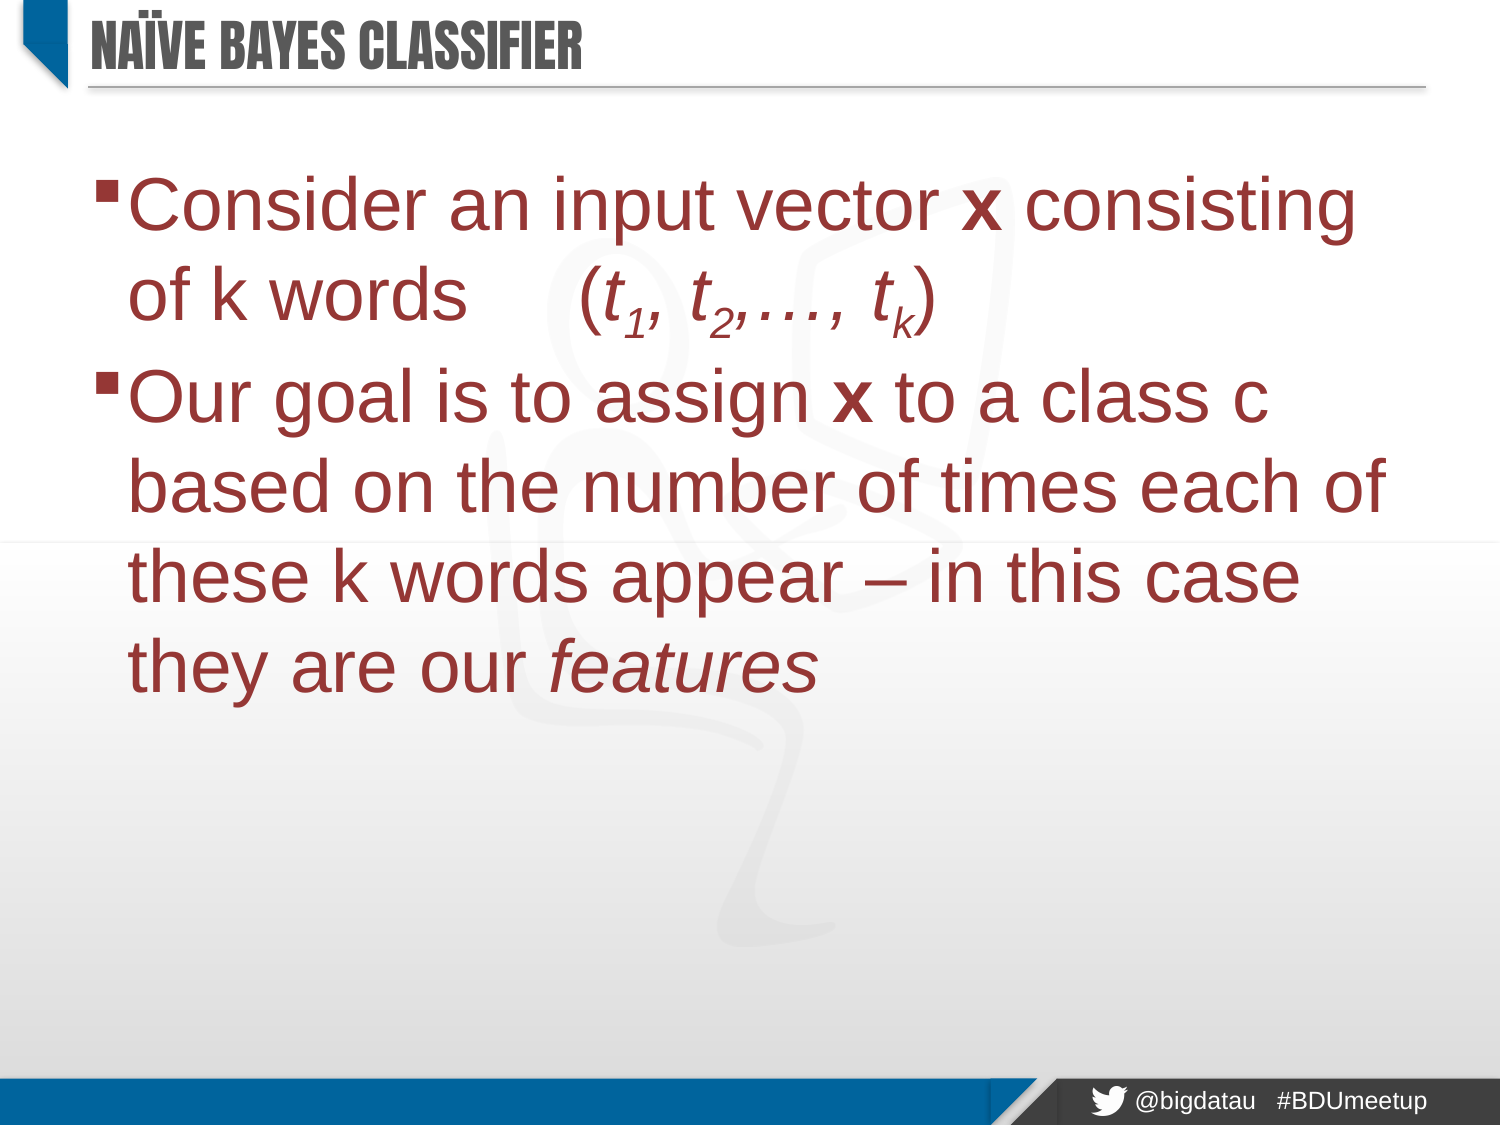

# Naïve Bayes Classifier
Consider an input vector x consisting of k words 	(t1, t2,…, tk)
Our goal is to assign x to a class c based on the number of times each of these k words appear – in this case they are our features